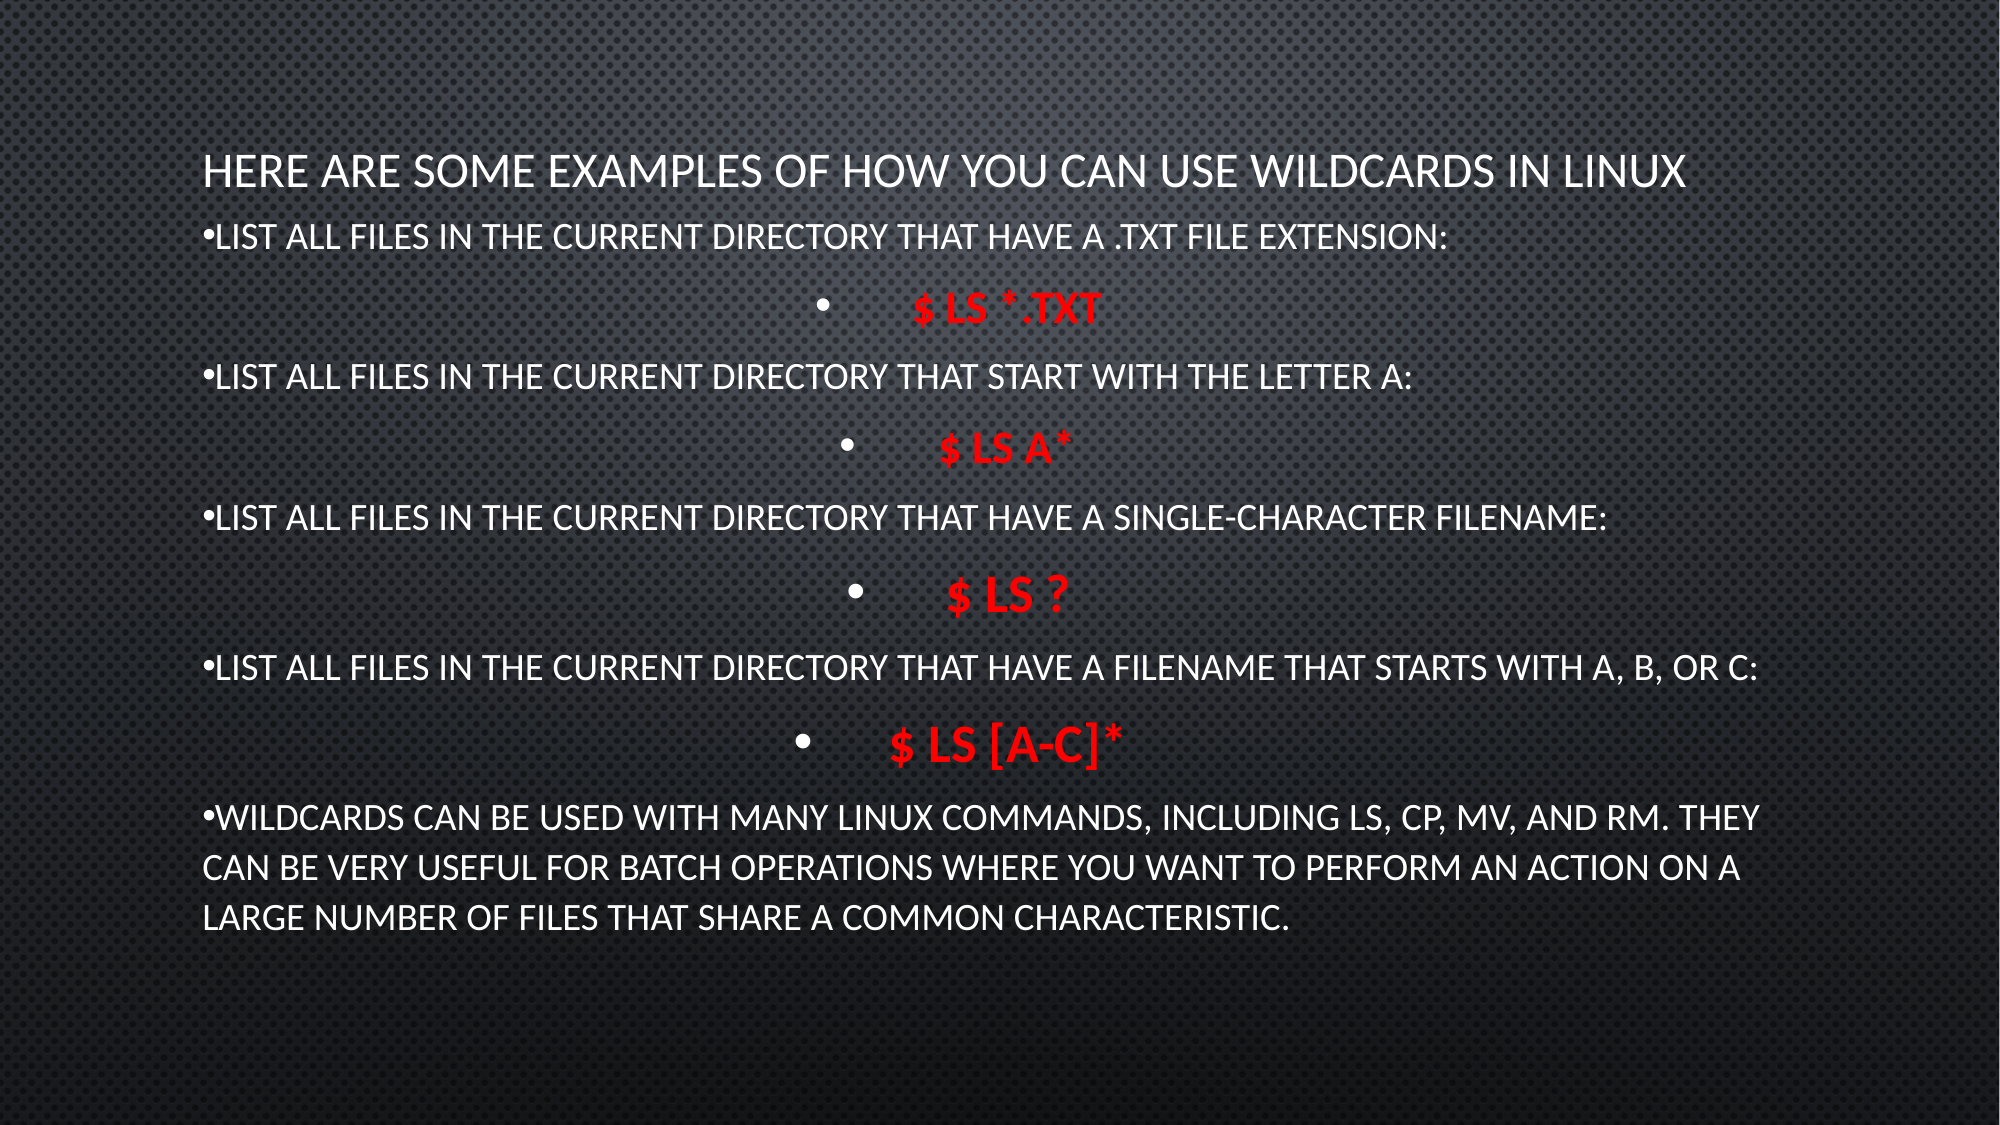

# Here are some examples of how you can use wildcards in Linux
List all files in the current directory that have a .txt file extension:
$ ls *.txt
List all files in the current directory that start with the letter a:
$ ls a*
List all files in the current directory that have a single-character filename:
$ ls ?
List all files in the current directory that have a filename that starts with a, b, or c:
$ ls [a-c]*
Wildcards can be used with many Linux commands, including ls, cp, mv, and rm. They can be very useful for batch operations where you want to perform an action on a large number of files that share a common characteristic.